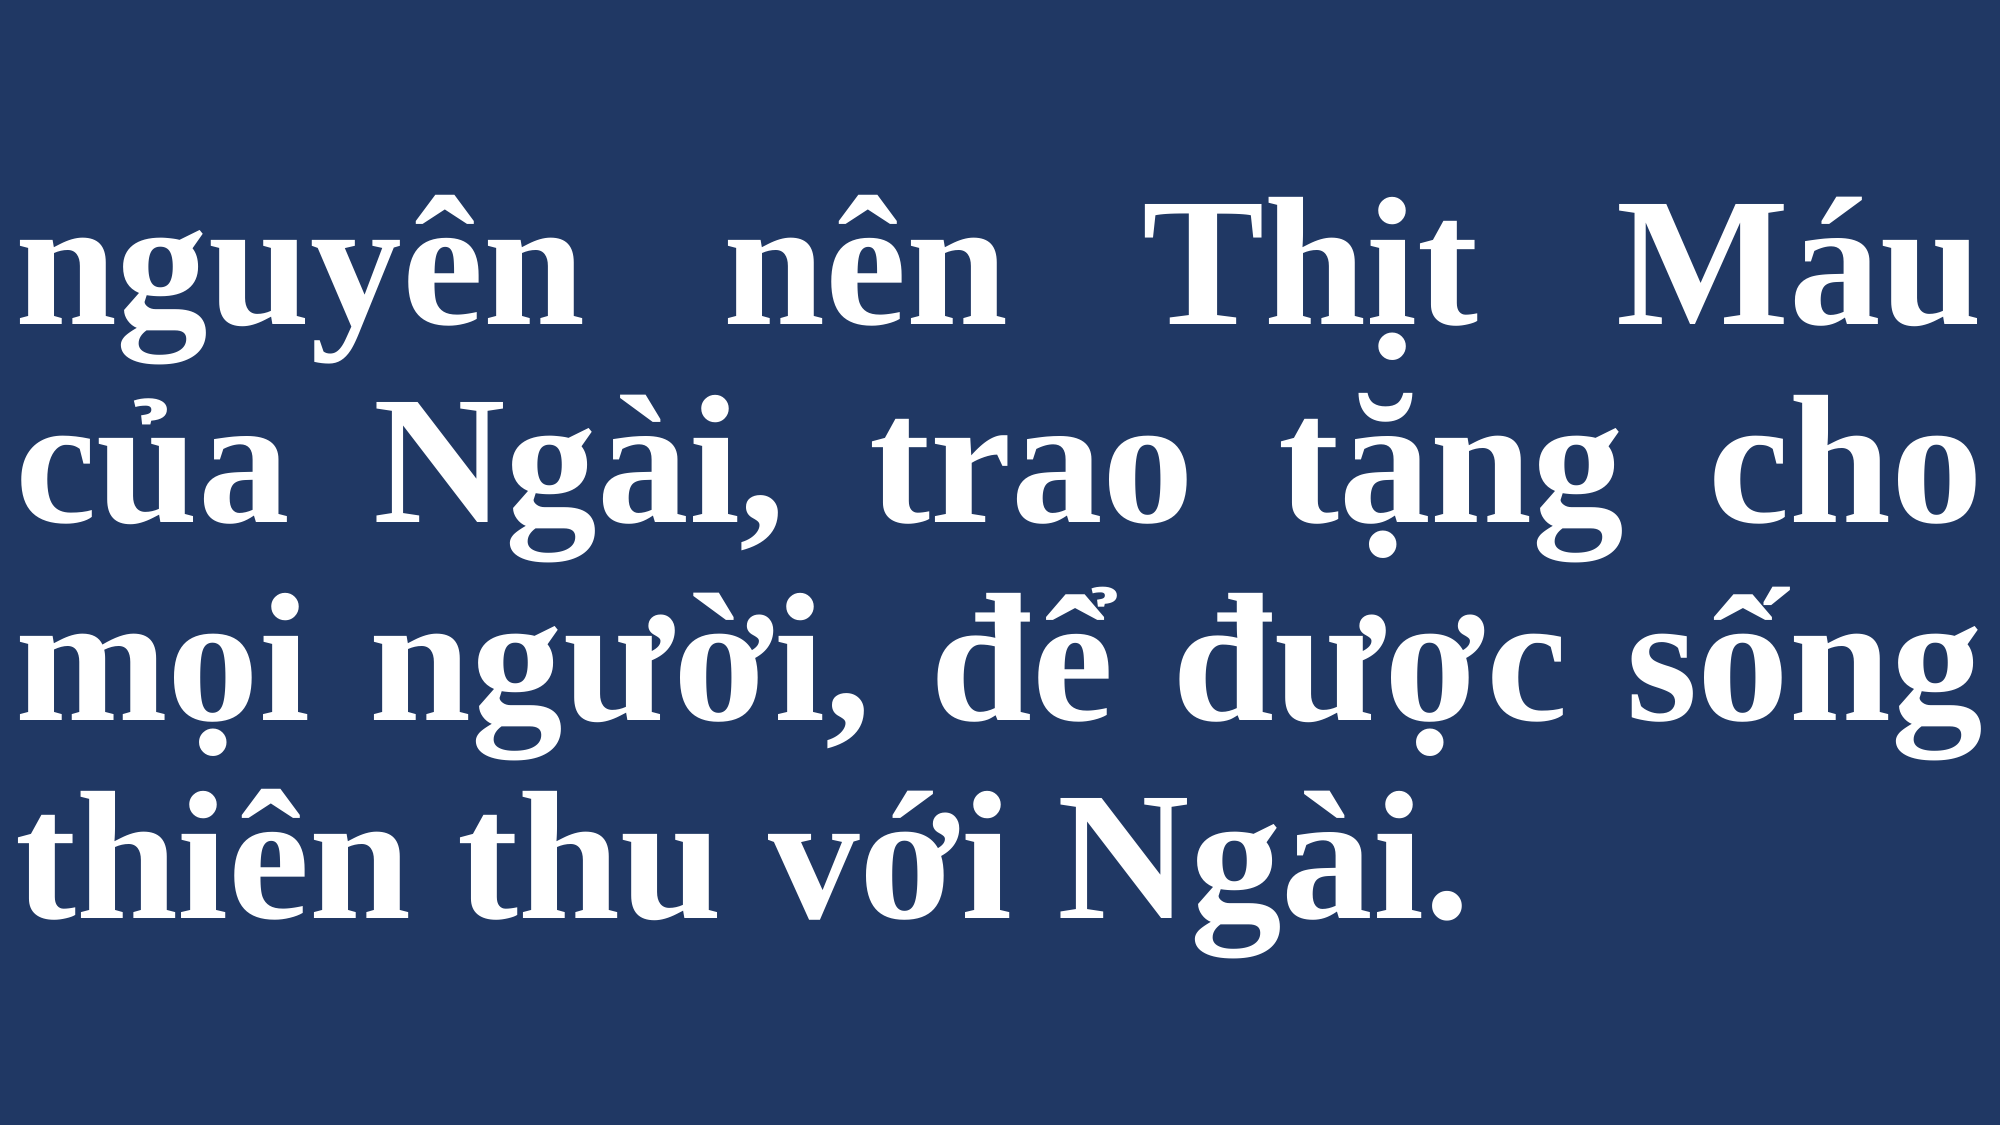

# nguyên nên Thịt Máu của Ngài, trao tặng cho mọi người, để được sống thiên thu với Ngài.